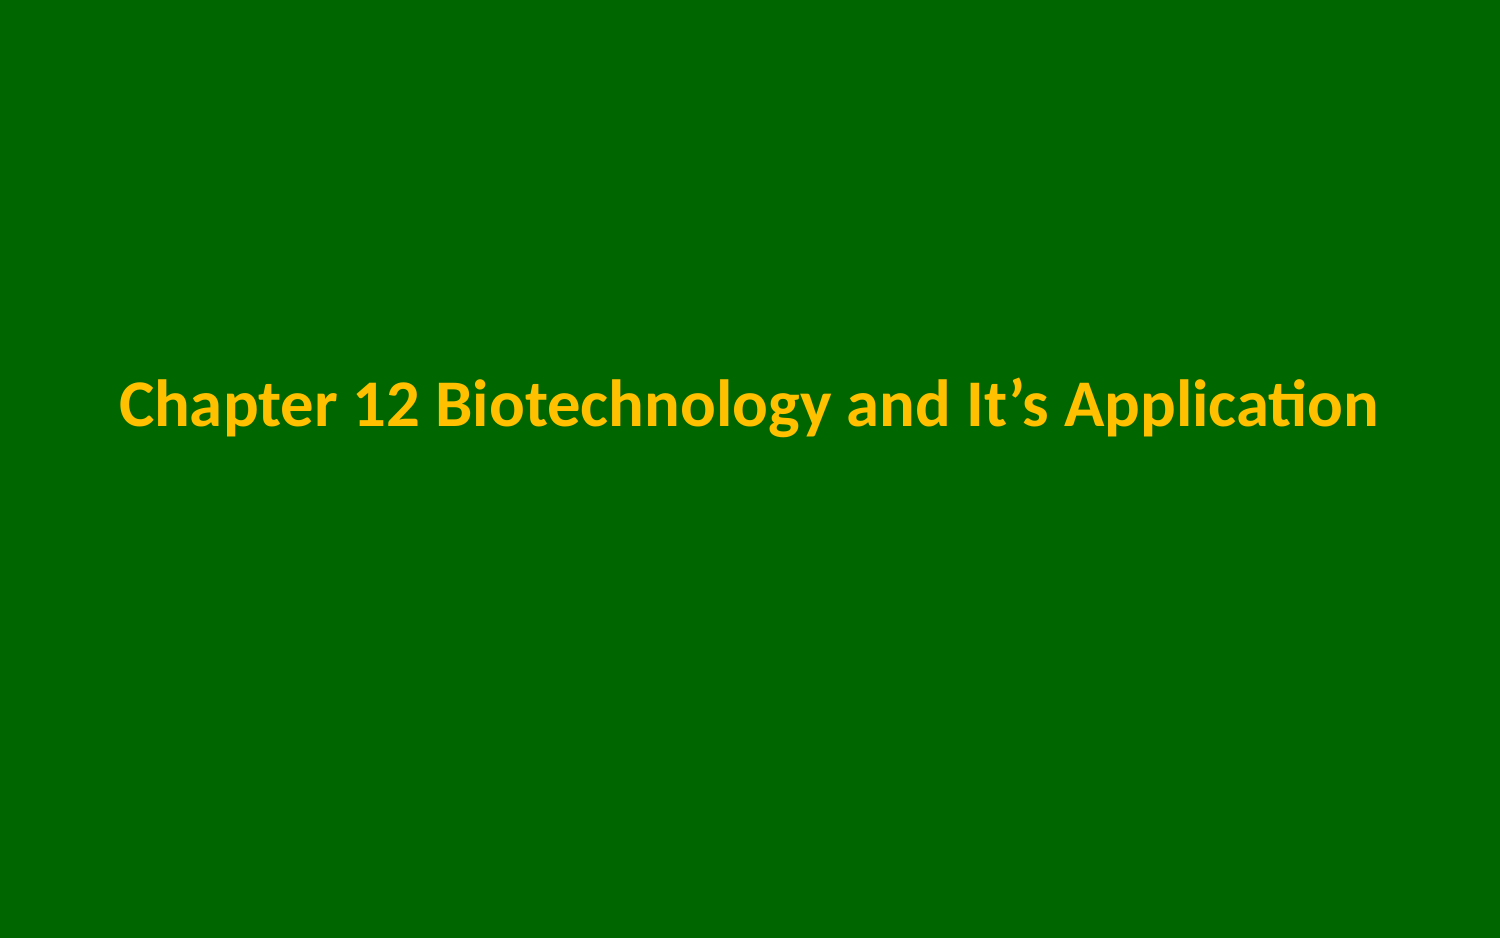

# Chapter 12 Biotechnology and It’s Application